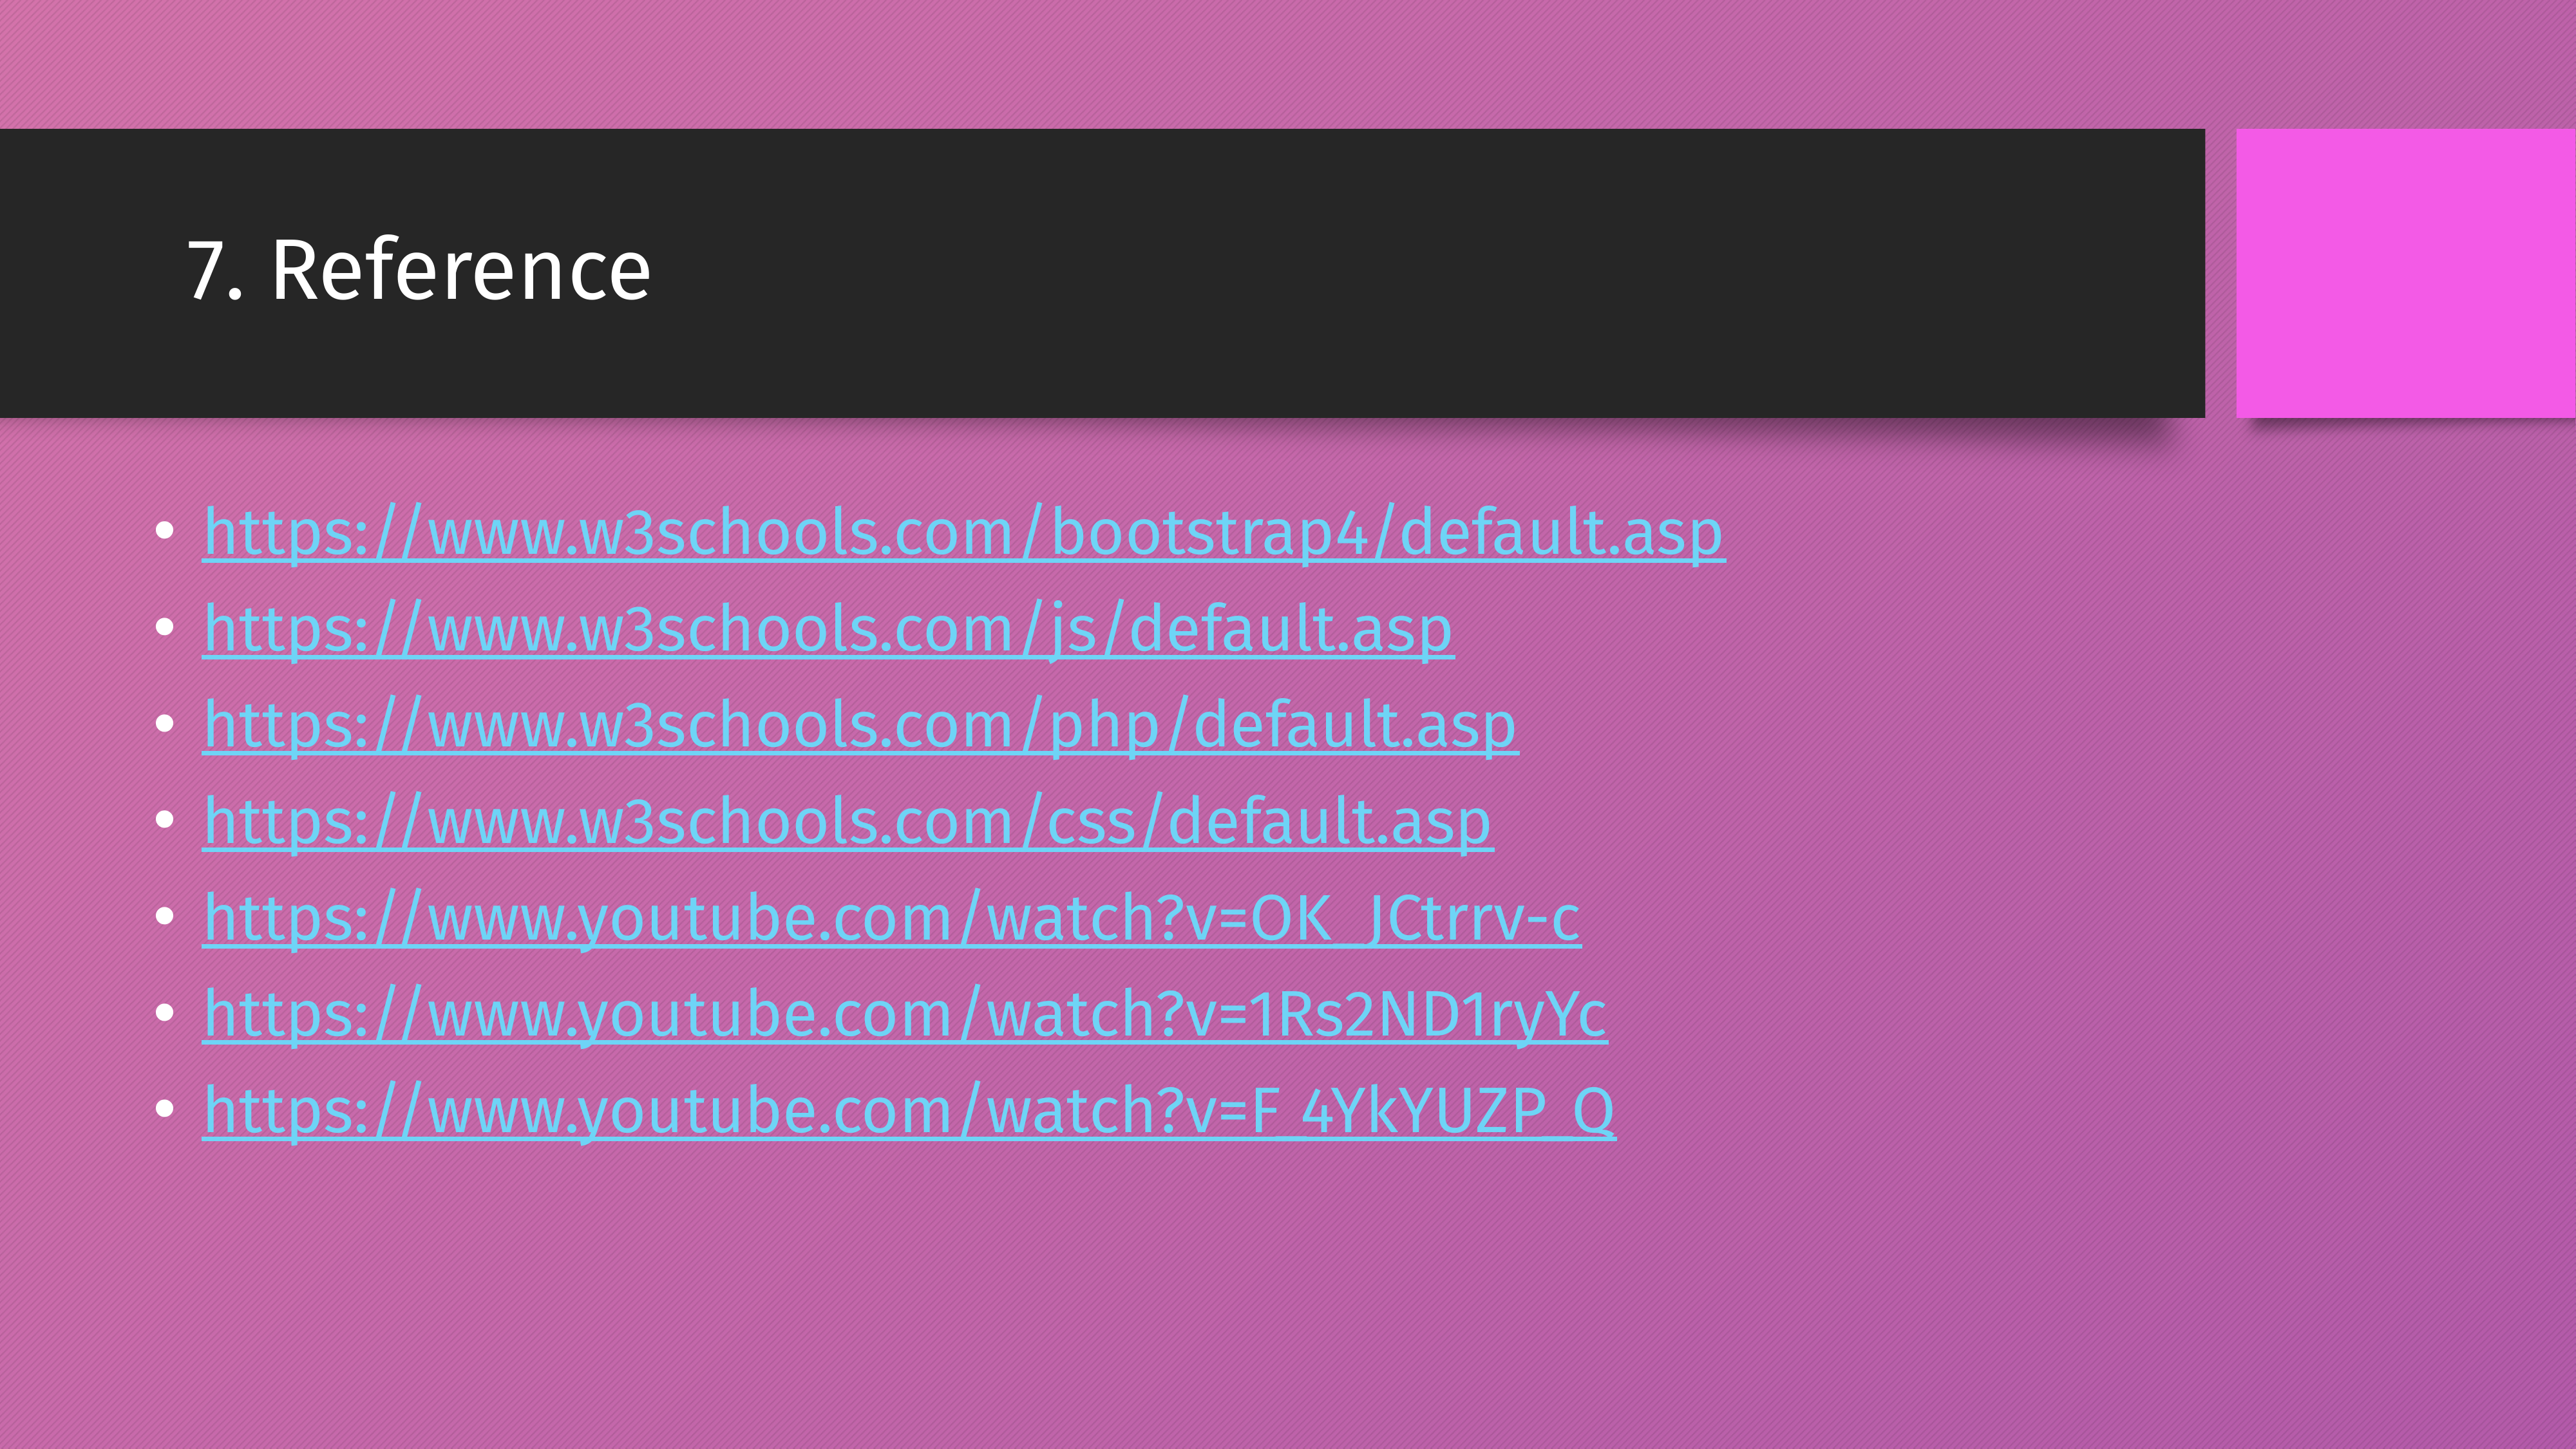

# 7. Reference
https://www.w3schools.com/bootstrap4/default.asp
https://www.w3schools.com/js/default.asp
https://www.w3schools.com/php/default.asp
https://www.w3schools.com/css/default.asp
https://www.youtube.com/watch?v=OK_JCtrrv-c
https://www.youtube.com/watch?v=1Rs2ND1ryYc
https://www.youtube.com/watch?v=F_4YkYUZP_Q